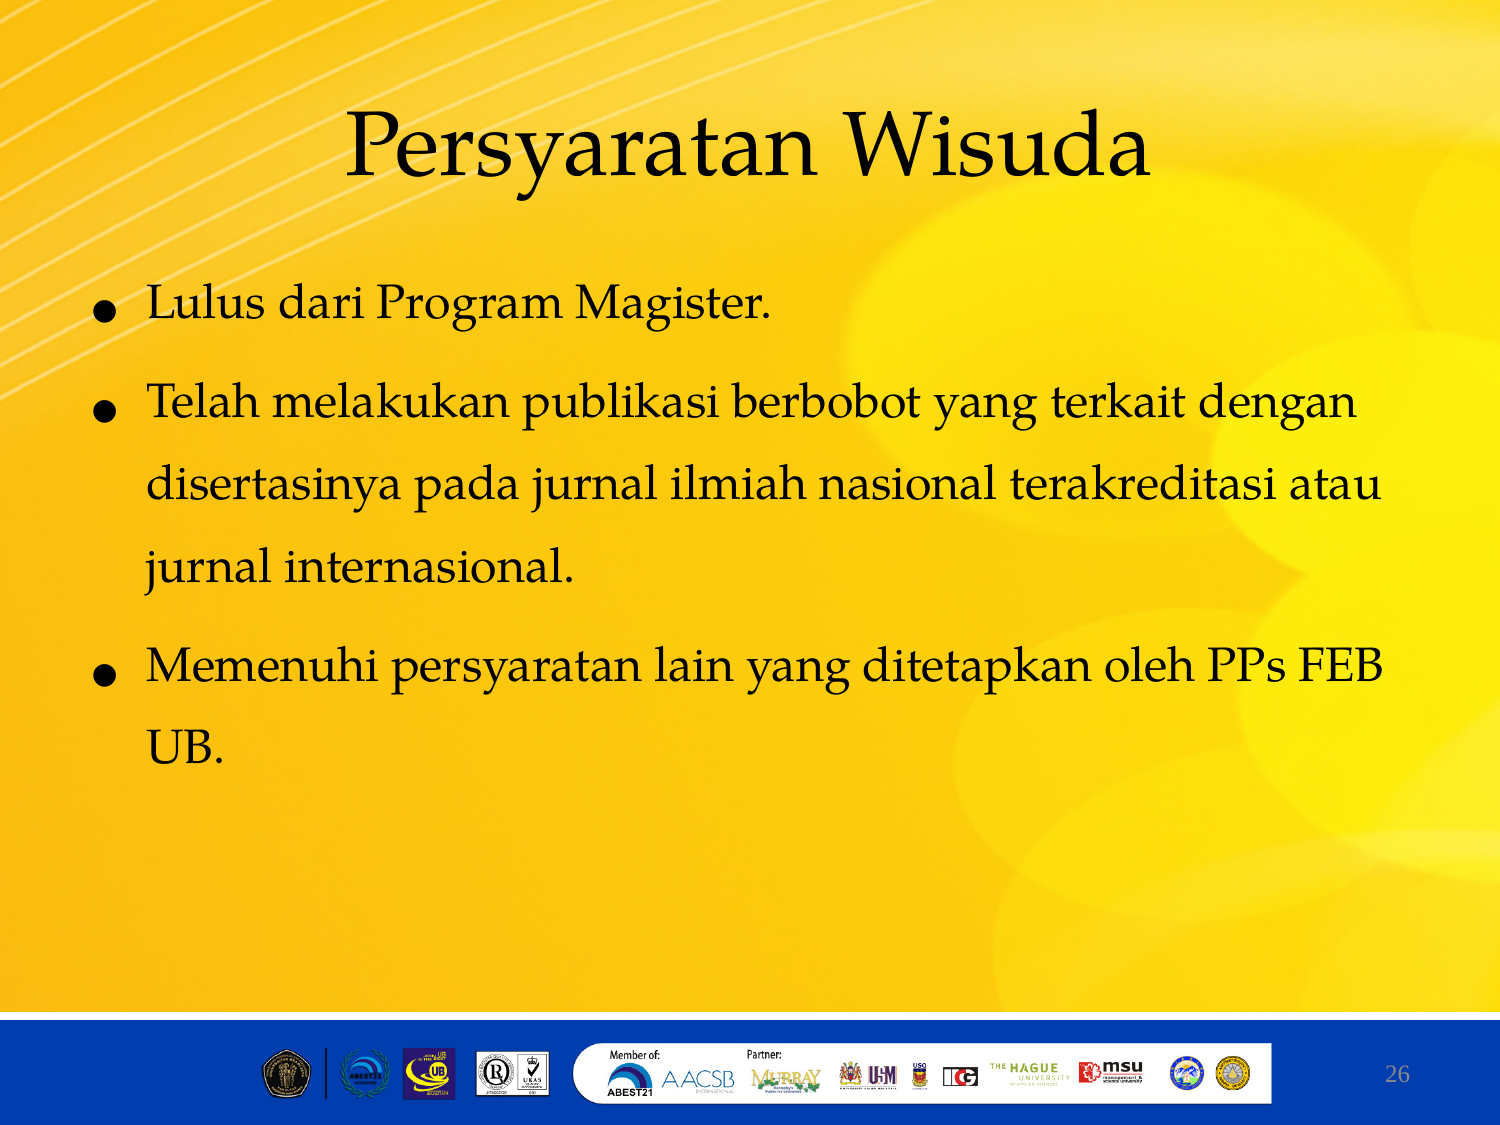

# Persyaratan Wisuda
Lulus dari Program Magister.
Telah melakukan publikasi berbobot yang terkait dengan disertasinya pada jurnal ilmiah nasional terakreditasi atau jurnal internasional.
Memenuhi persyaratan lain yang ditetapkan oleh PPs FEB UB.

26